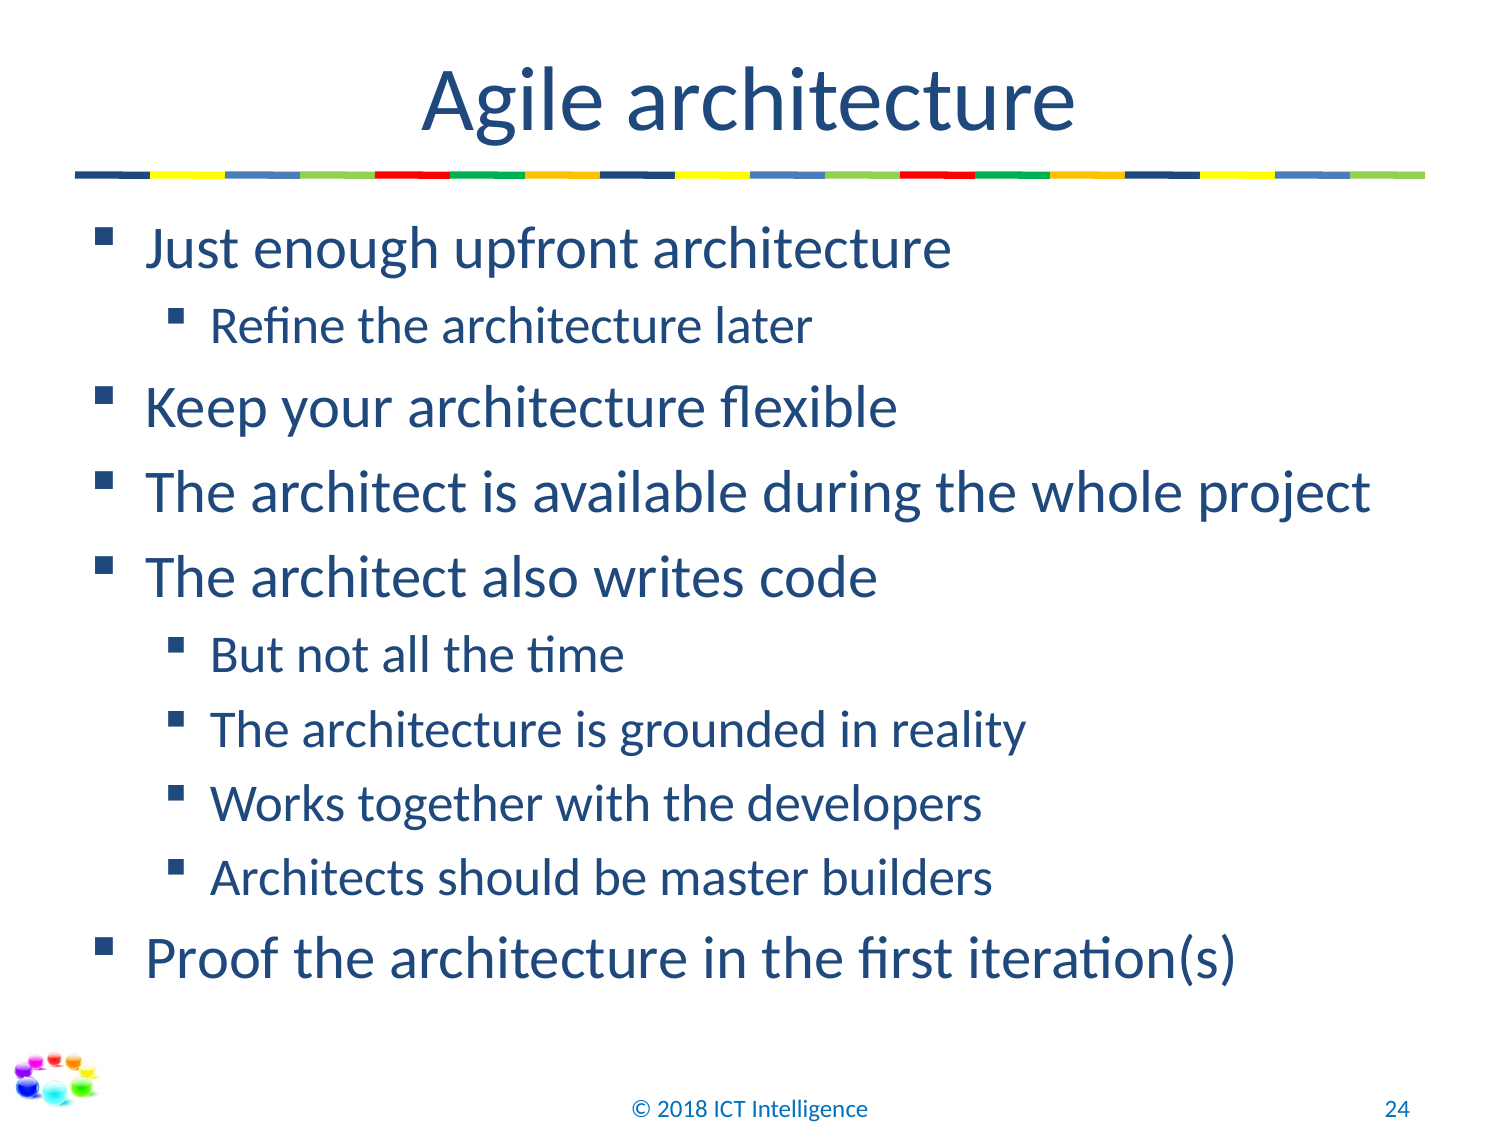

# Agile architecture
Just enough upfront architecture
Refine the architecture later
Keep your architecture flexible
The architect is available during the whole project
The architect also writes code
But not all the time
The architecture is grounded in reality
Works together with the developers
Architects should be master builders
Proof the architecture in the first iteration(s)
© 2018 ICT Intelligence
24